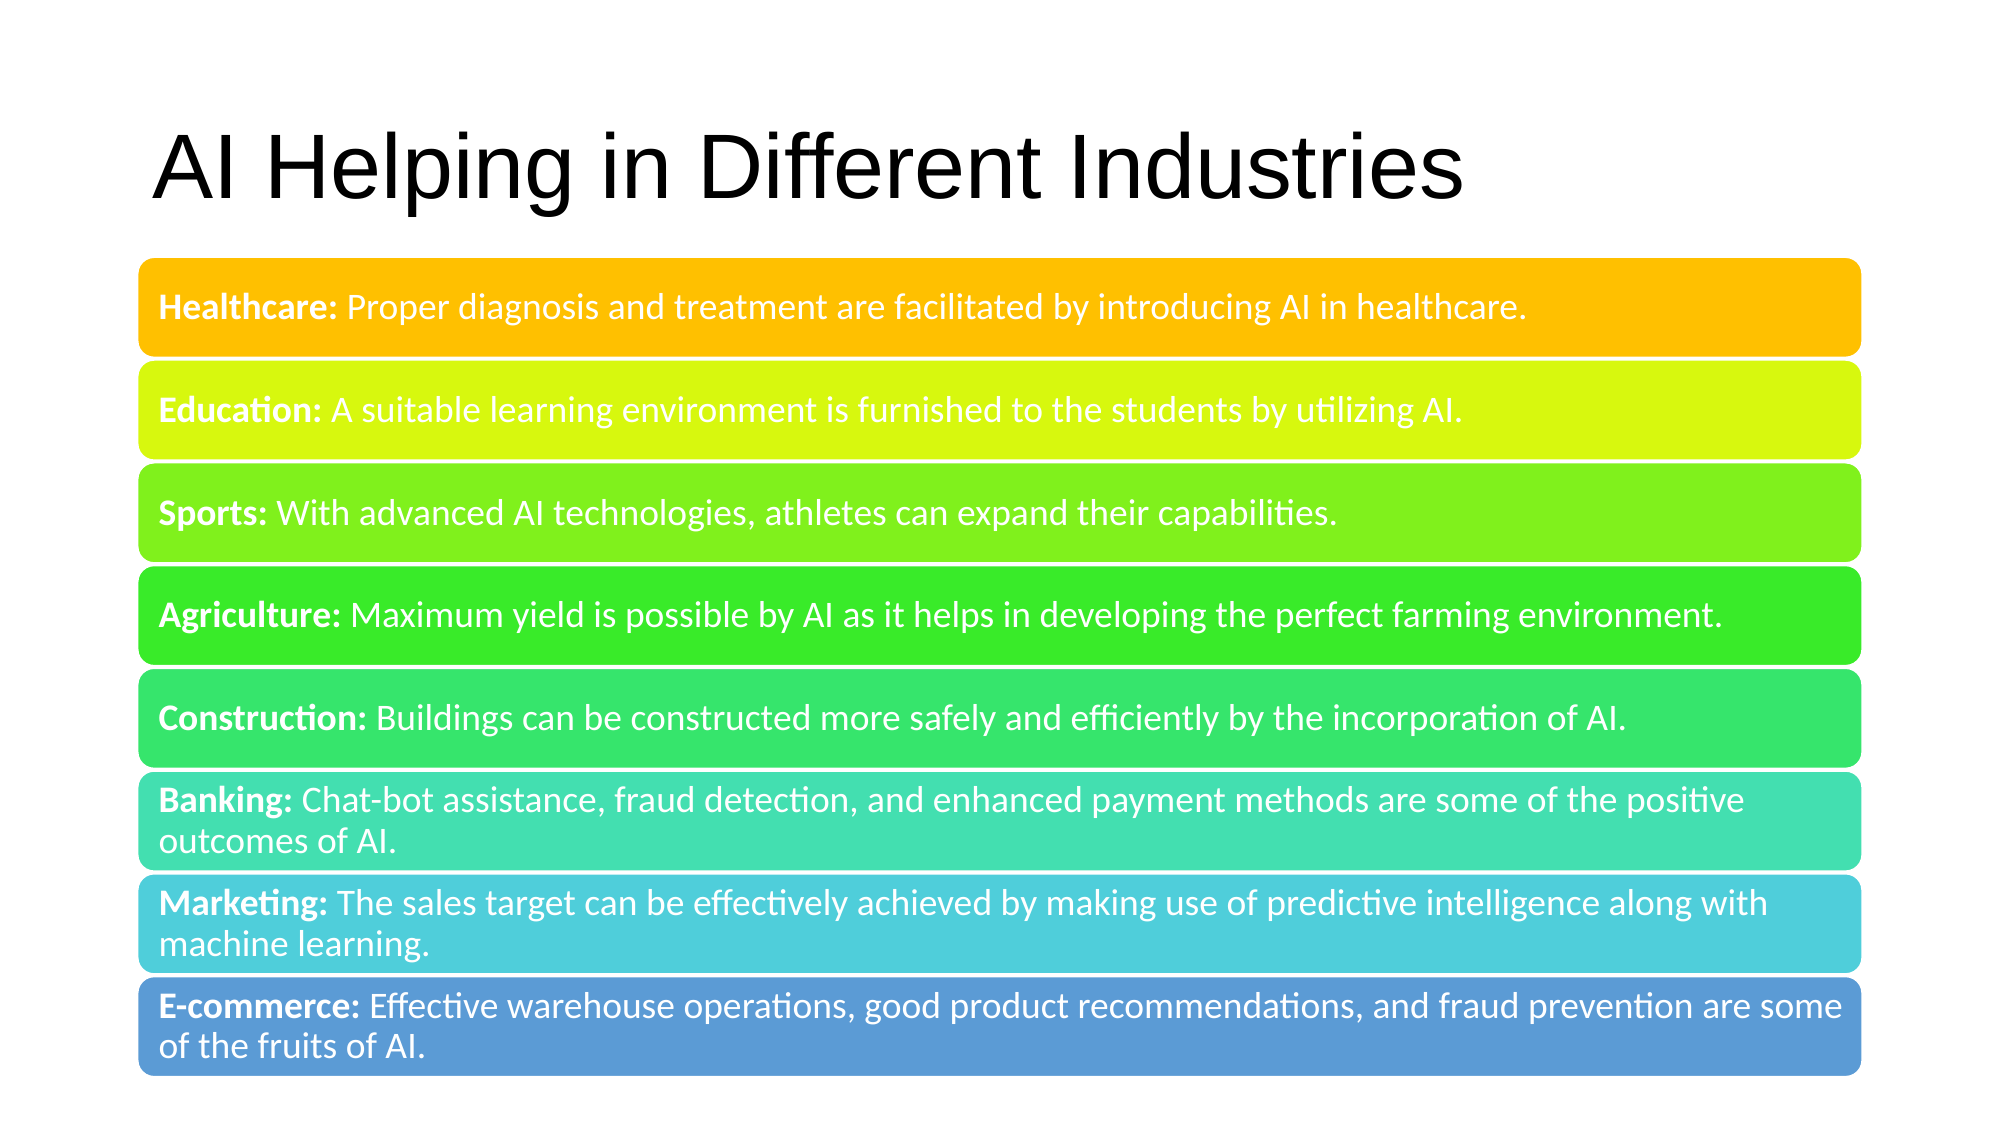

# AI Helping in Different Industries
Healthcare: Proper diagnosis and treatment are facilitated by introducing AI in healthcare.
Education: A suitable learning environment is furnished to the students by utilizing AI.
Sports: With advanced AI technologies, athletes can expand their capabilities.
Agriculture: Maximum yield is possible by AI as it helps in developing the perfect farming environment.
Construction: Buildings can be constructed more safely and efficiently by the incorporation of AI.
Banking: Chat-bot assistance, fraud detection, and enhanced payment methods are some of the positive outcomes of AI.
Marketing: The sales target can be effectively achieved by making use of predictive intelligence along with machine learning.
E-commerce: Effective warehouse operations, good product recommendations, and fraud prevention are some of the fruits of AI.